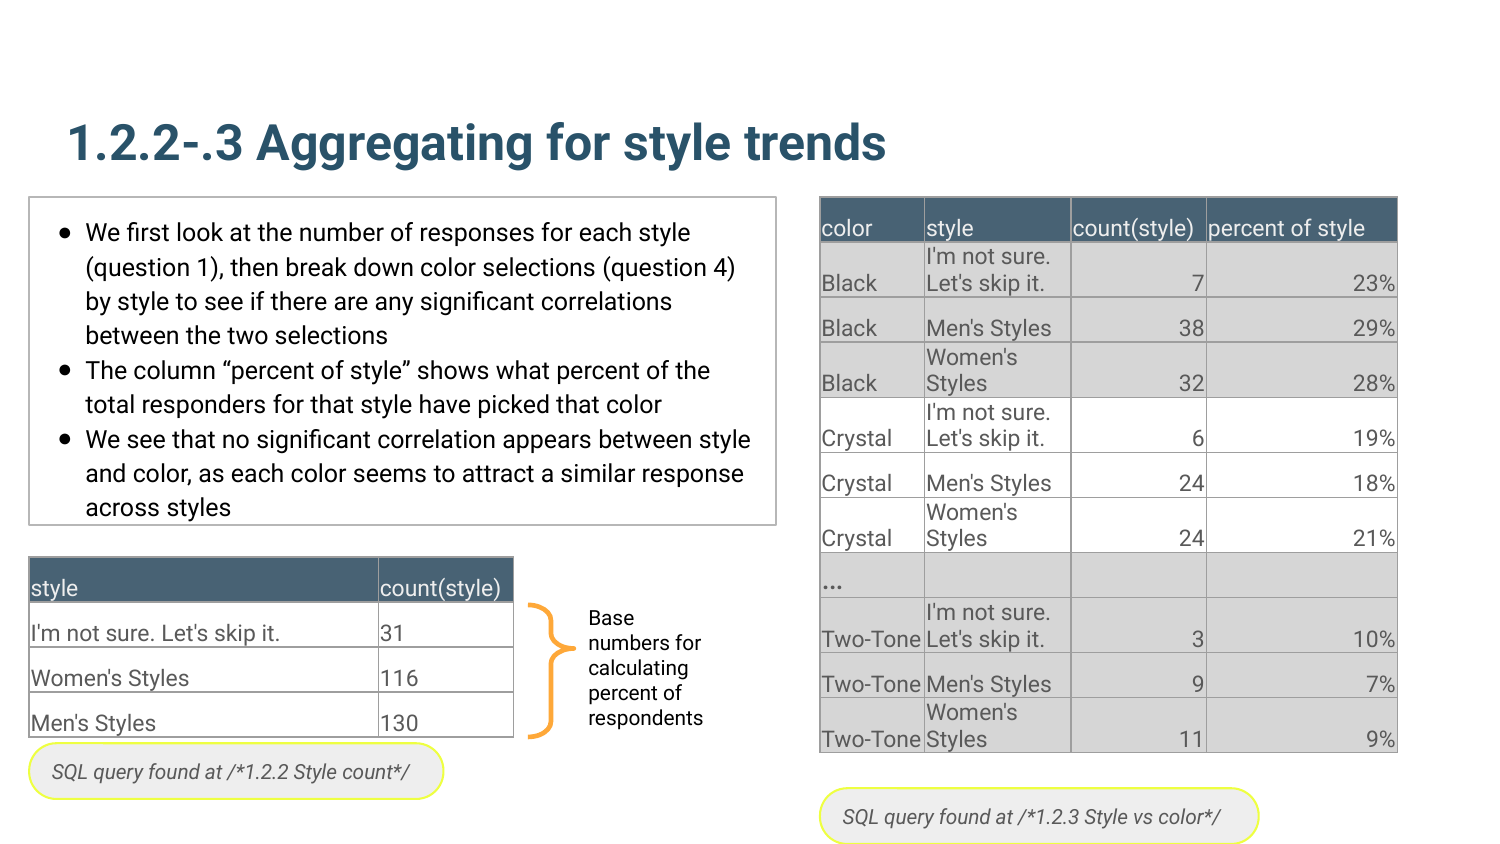

1.2.2-.3 Aggregating for style trends
We first look at the number of responses for each style (question 1), then break down color selections (question 4) by style to see if there are any significant correlations between the two selections
The column “percent of style” shows what percent of the total responders for that style have picked that color
We see that no significant correlation appears between style and color, as each color seems to attract a similar response across styles
| color | style | count(style) | percent of style |
| --- | --- | --- | --- |
| Black | I'm not sure. Let's skip it. | 7 | 23% |
| Black | Men's Styles | 38 | 29% |
| Black | Women's Styles | 32 | 28% |
| Crystal | I'm not sure. Let's skip it. | 6 | 19% |
| Crystal | Men's Styles | 24 | 18% |
| Crystal | Women's Styles | 24 | 21% |
| … |  |  |  |
| Two-Tone | I'm not sure. Let's skip it. | 3 | 10% |
| Two-Tone | Men's Styles | 9 | 7% |
| Two-Tone | Women's Styles | 11 | 9% |
| style | count(style) |
| --- | --- |
| I'm not sure. Let's skip it. | 31 |
| Women's Styles | 116 |
| Men's Styles | 130 |

Base numbers for calculating percent of respondents
SQL query found at /*1.2.2 Style count*/
SQL query found at /*1.2.3 Style vs color*/